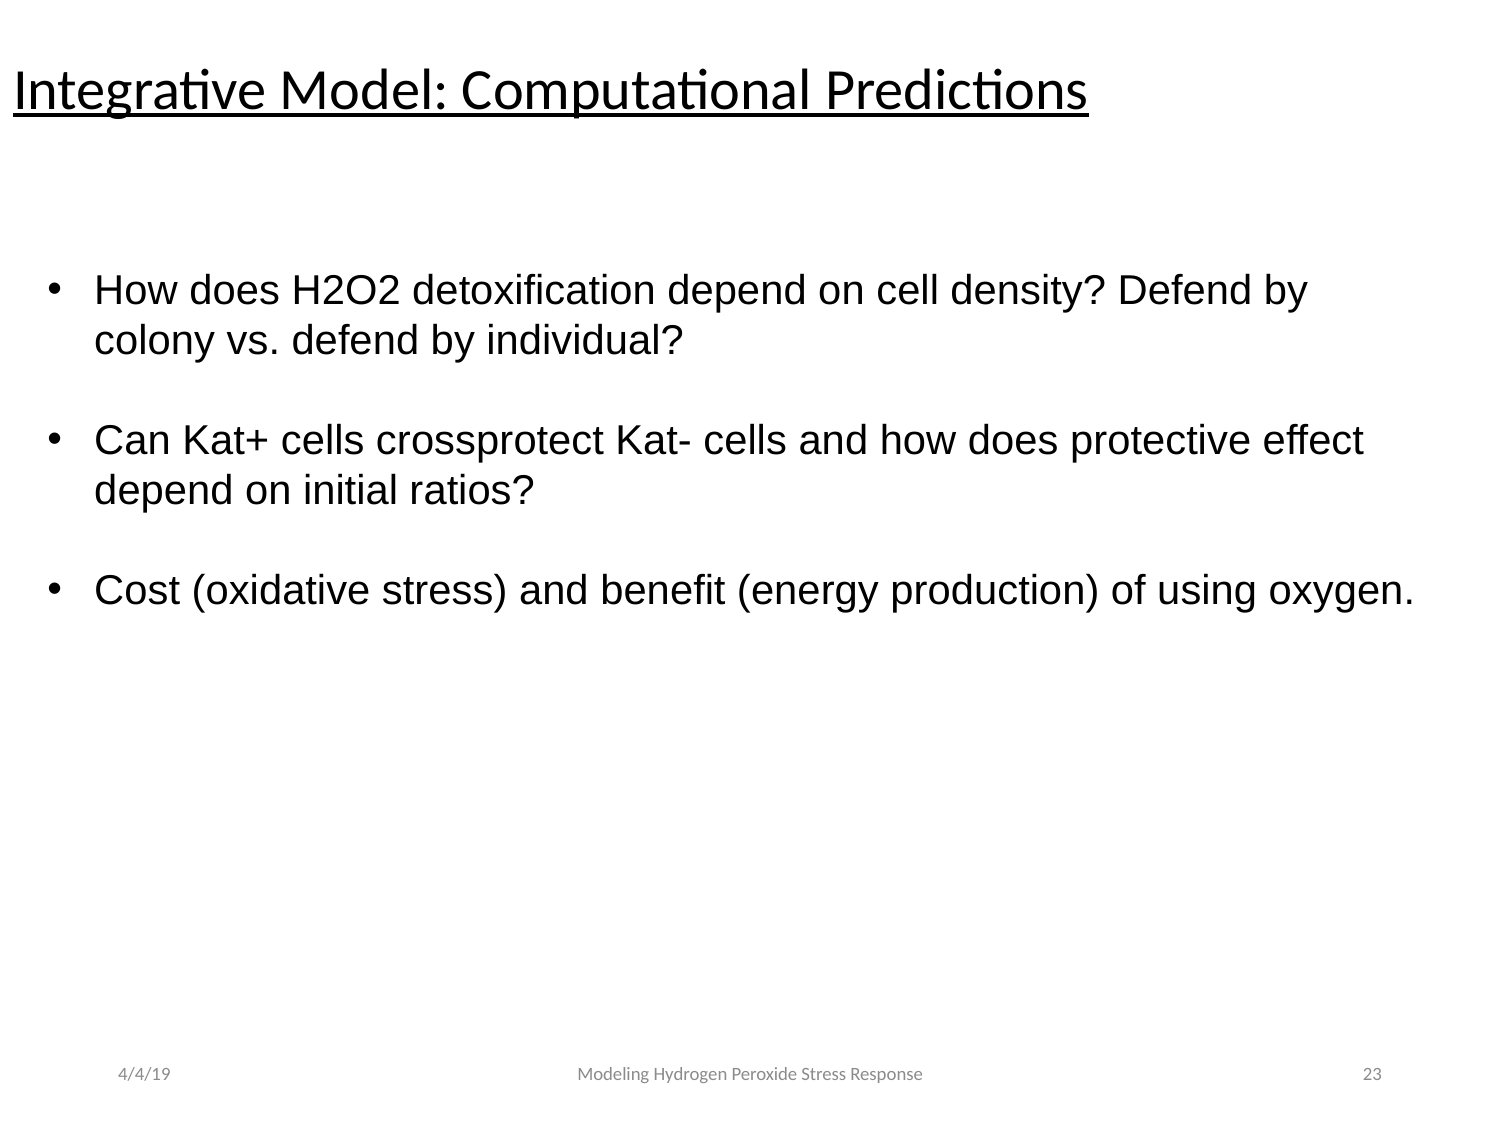

# Integrative Model: Computational Predictions
How does H2O2 detoxification depend on cell density? Defend by colony vs. defend by individual?

Can Kat+ cells crossprotect Kat- cells and how does protective effect depend on initial ratios?

Cost (oxidative stress) and benefit (energy production) of using oxygen.
4/4/19
Modeling Hydrogen Peroxide Stress Response
23